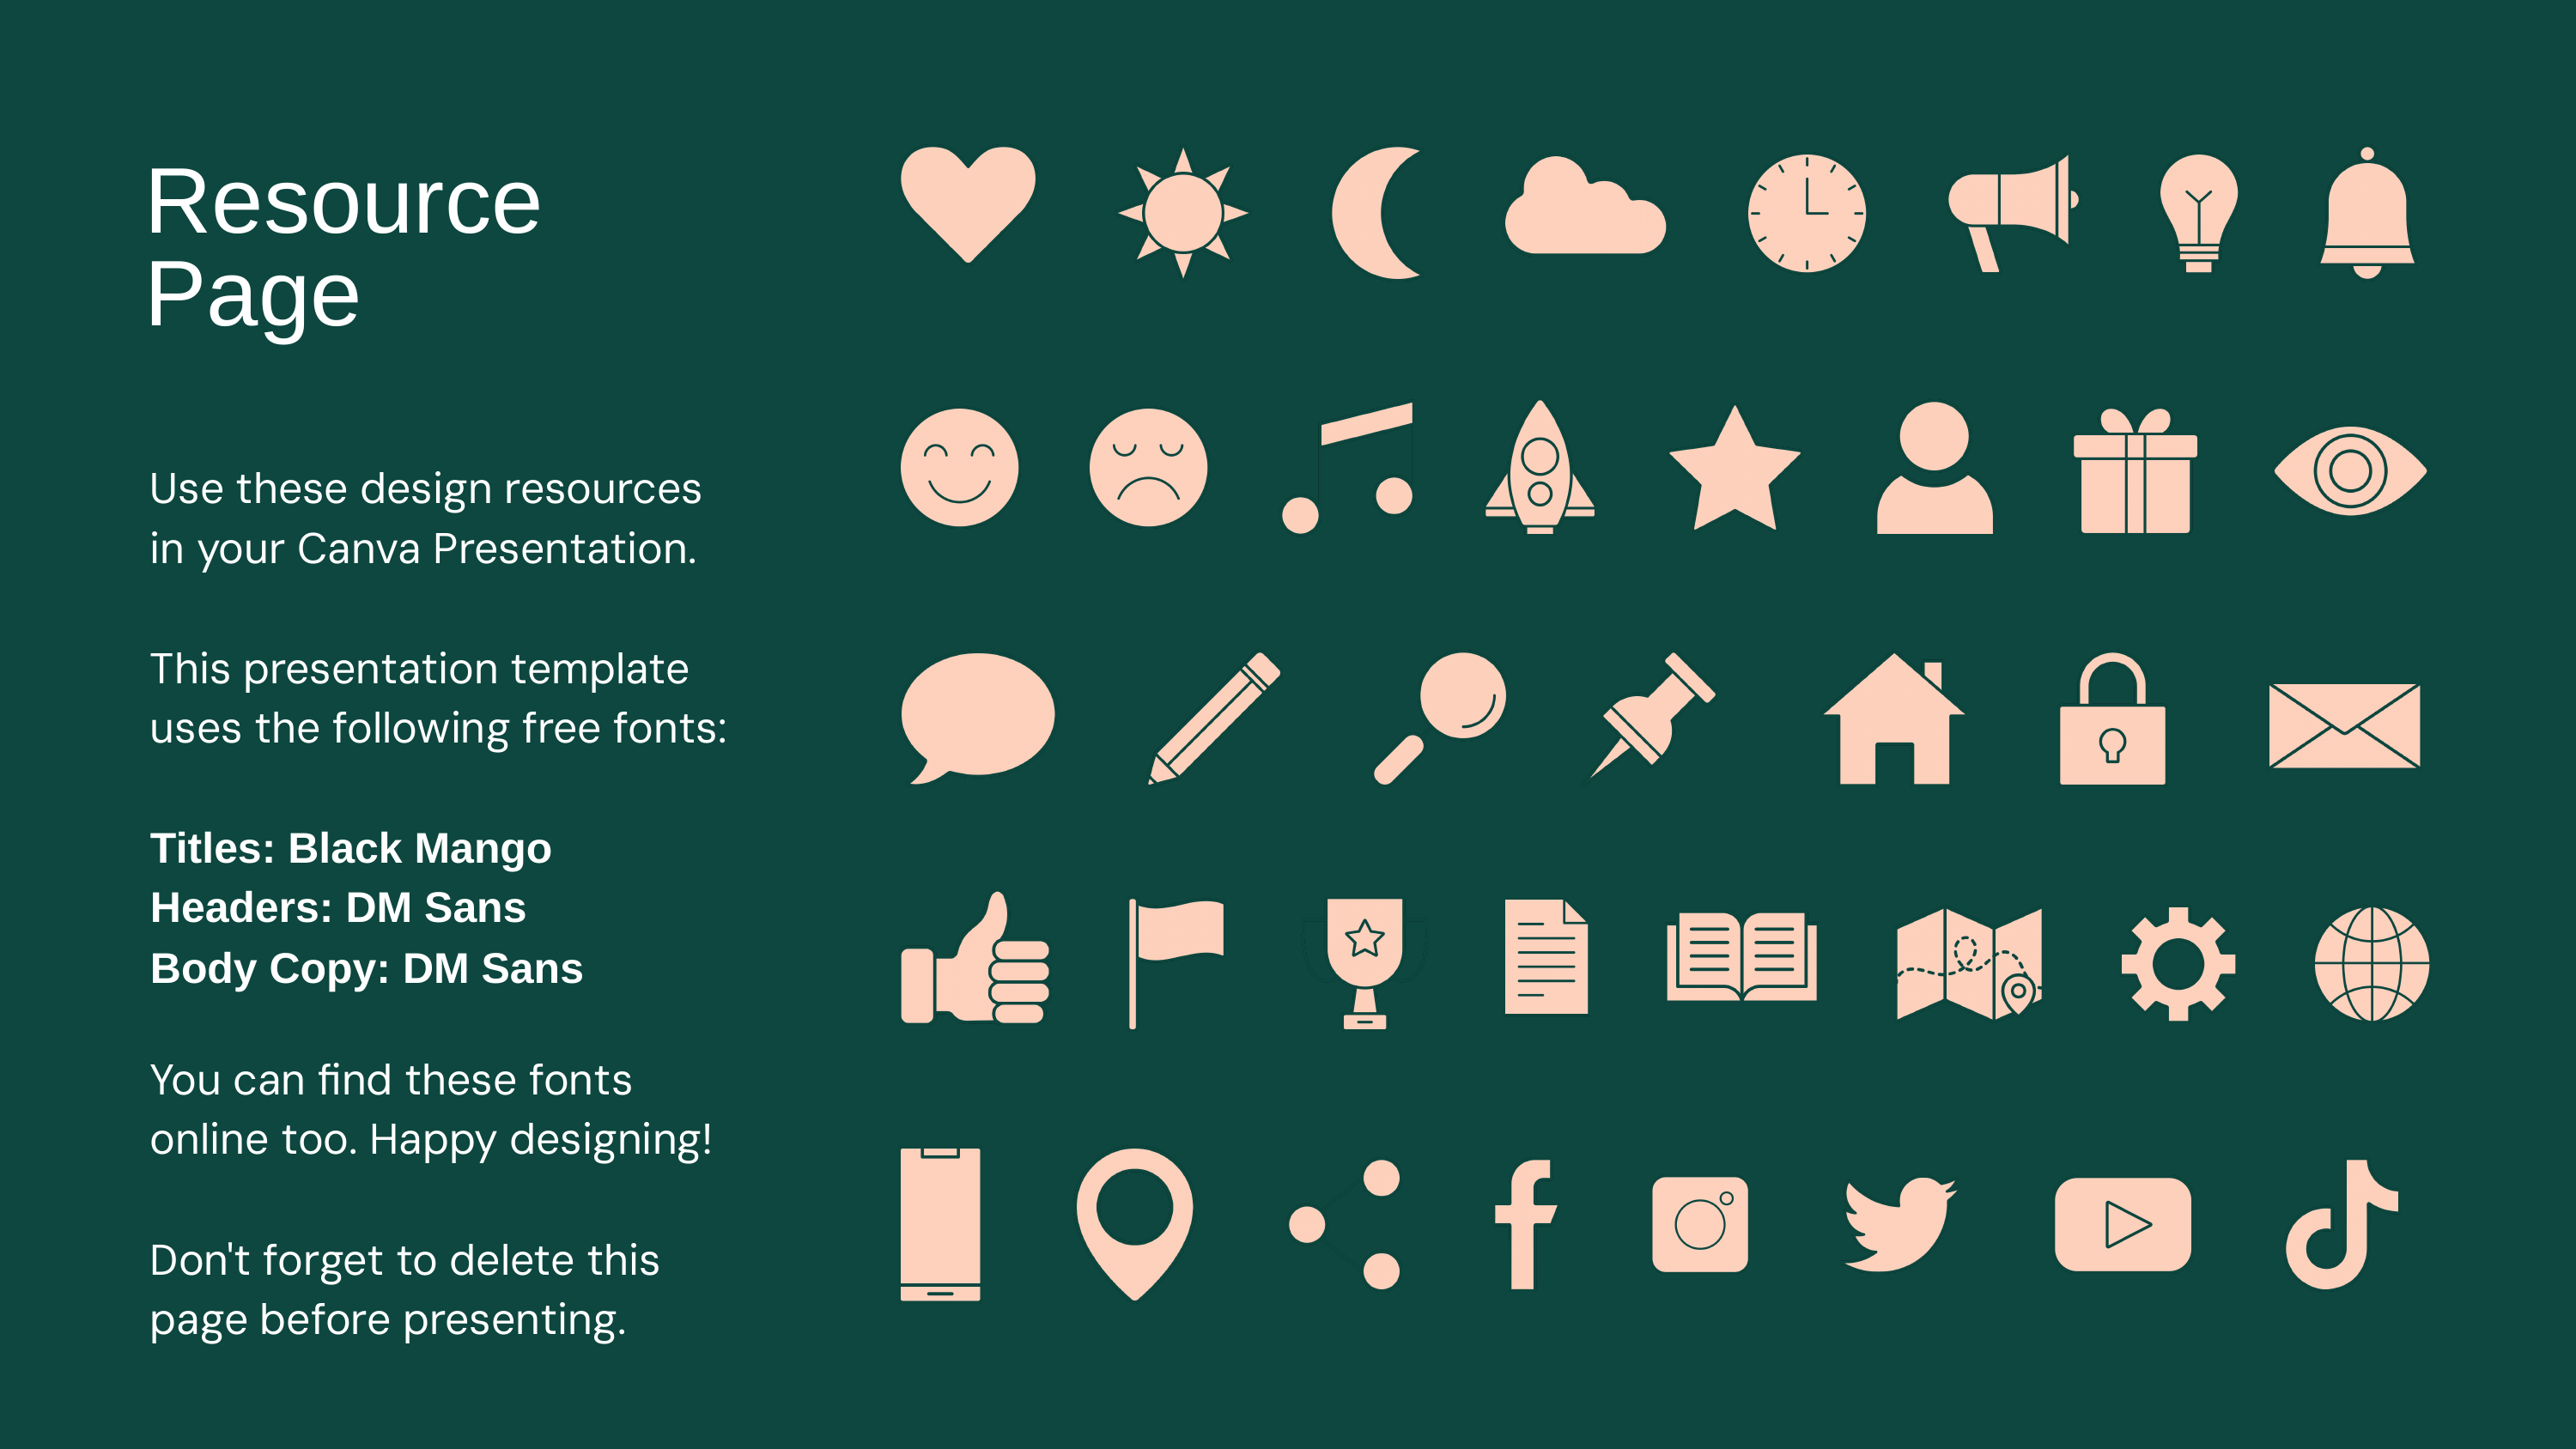

Resource
Page

Use these design resources in your Canva Presentation.
This presentation template uses the following free fonts:

Titles: Black Mango
Headers: DM Sans
Body Copy: DM Sans

You can find these fonts online too. Happy designing!

Don't forget to delete this page before presenting.